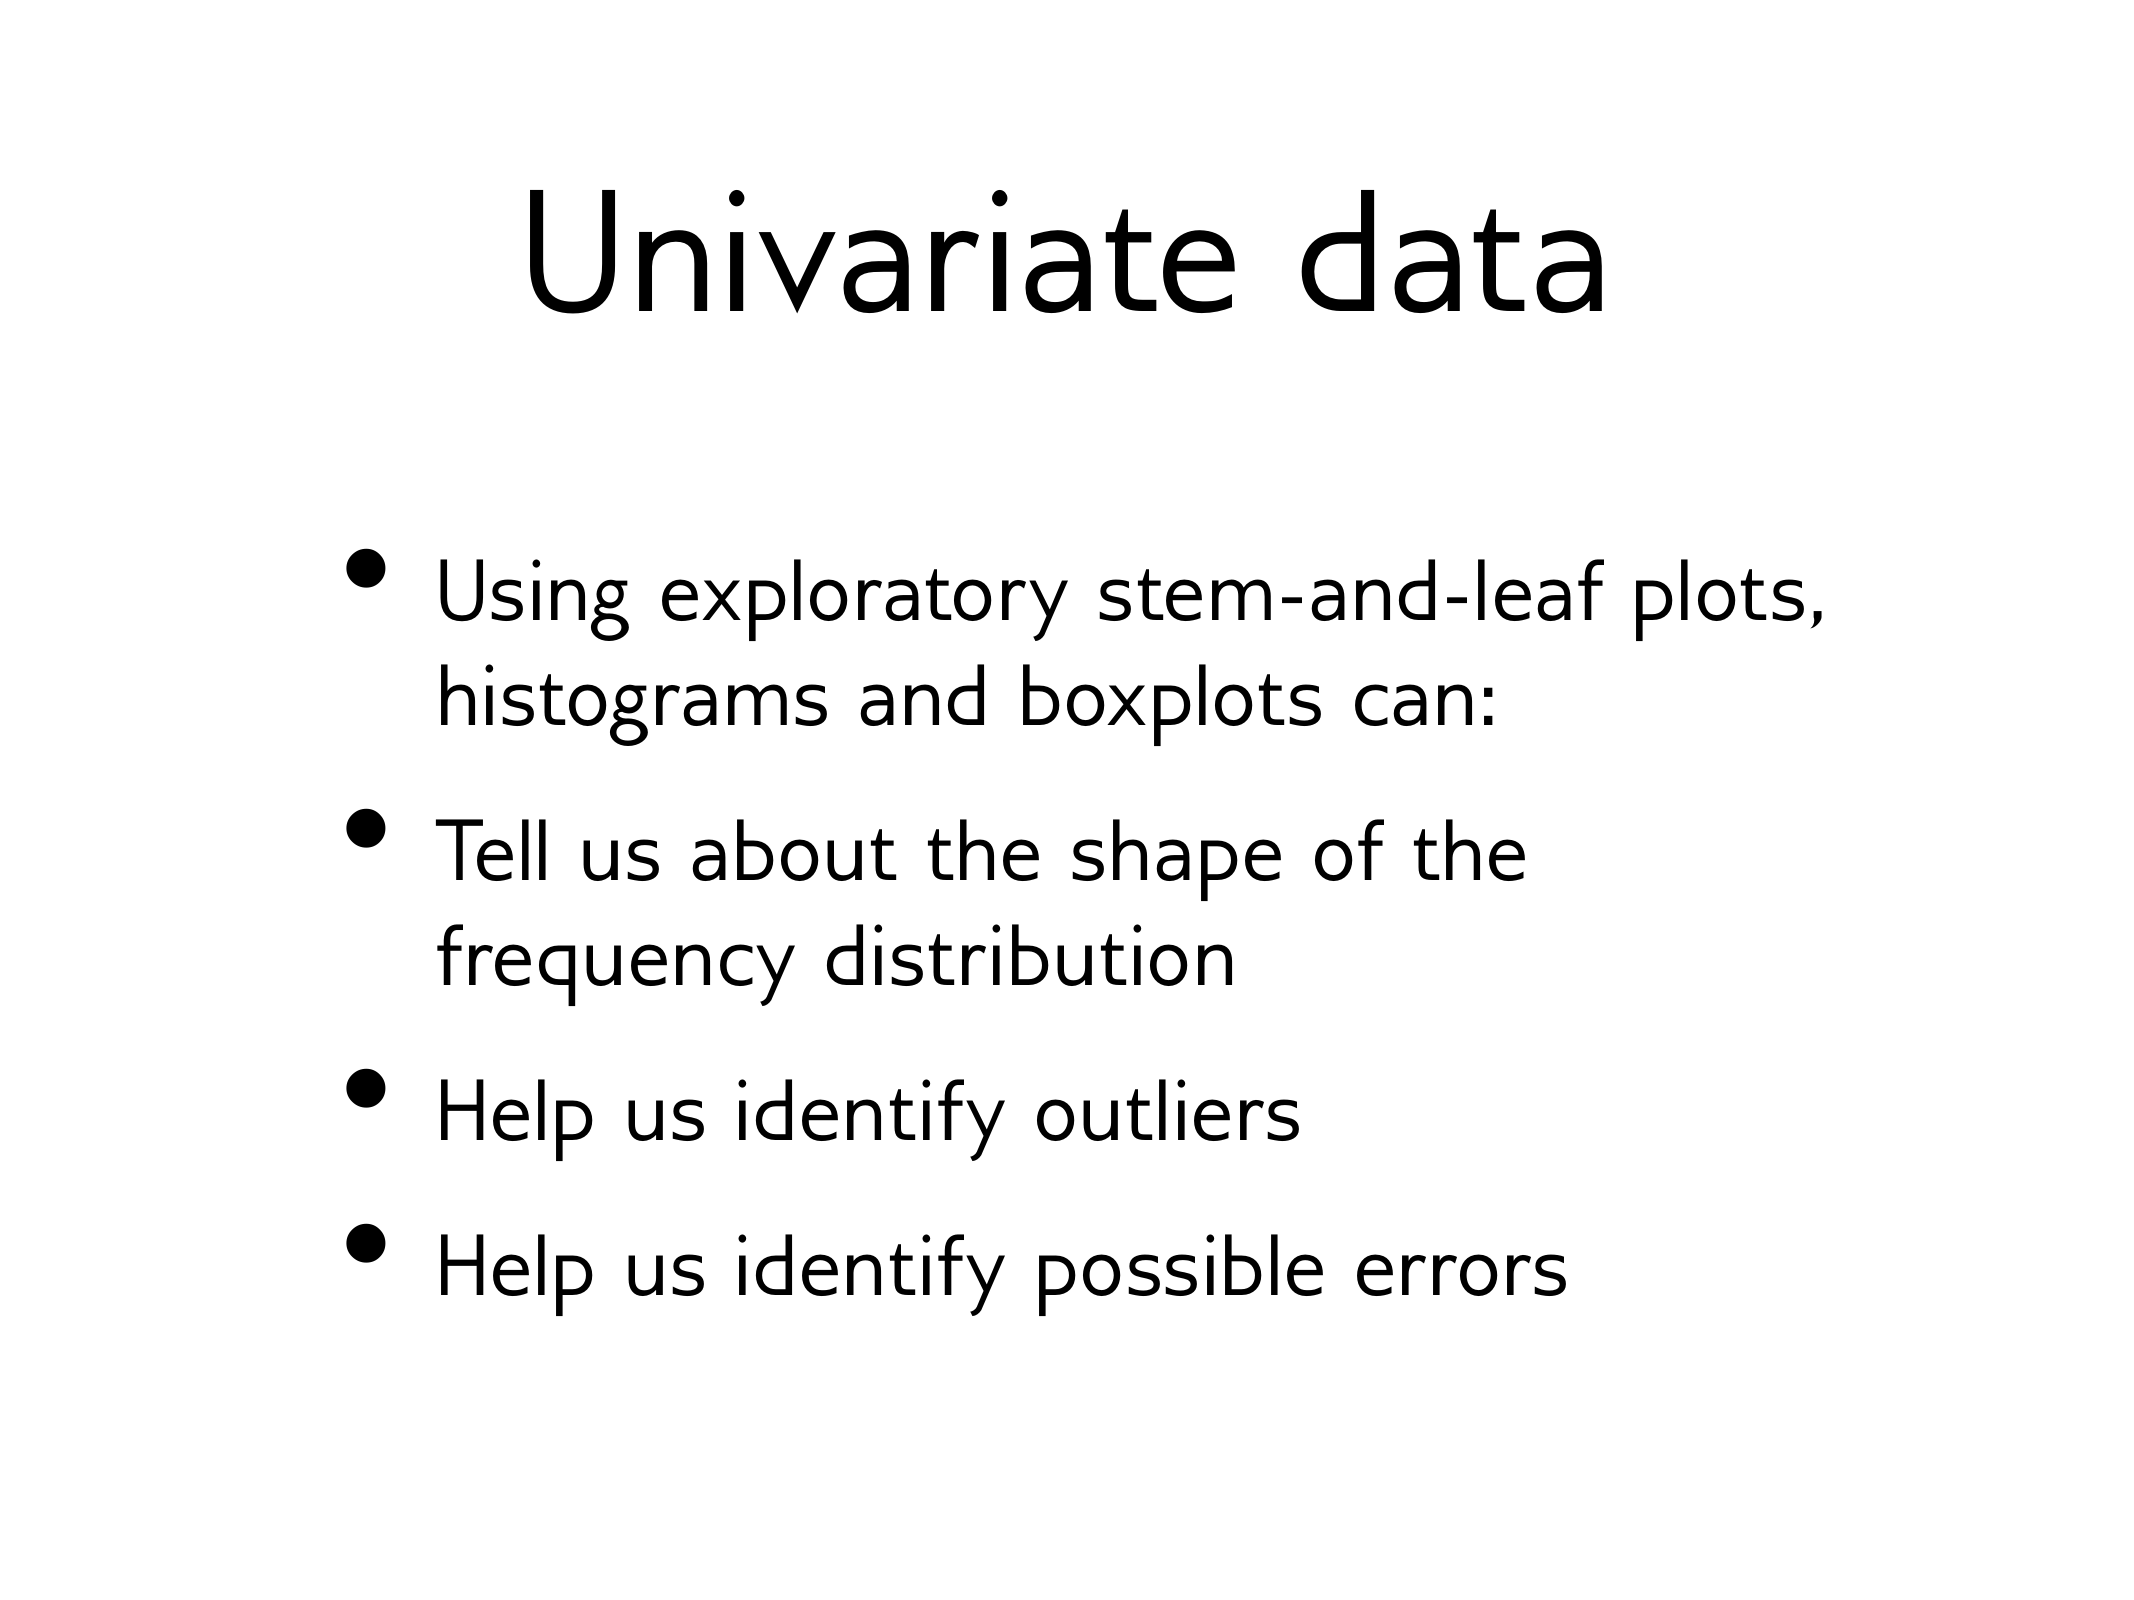

# Univariate data
Using exploratory stem-and-leaf plots, histograms and boxplots can:
Tell us about the shape of the frequency distribution
Help us identify outliers
Help us identify possible errors